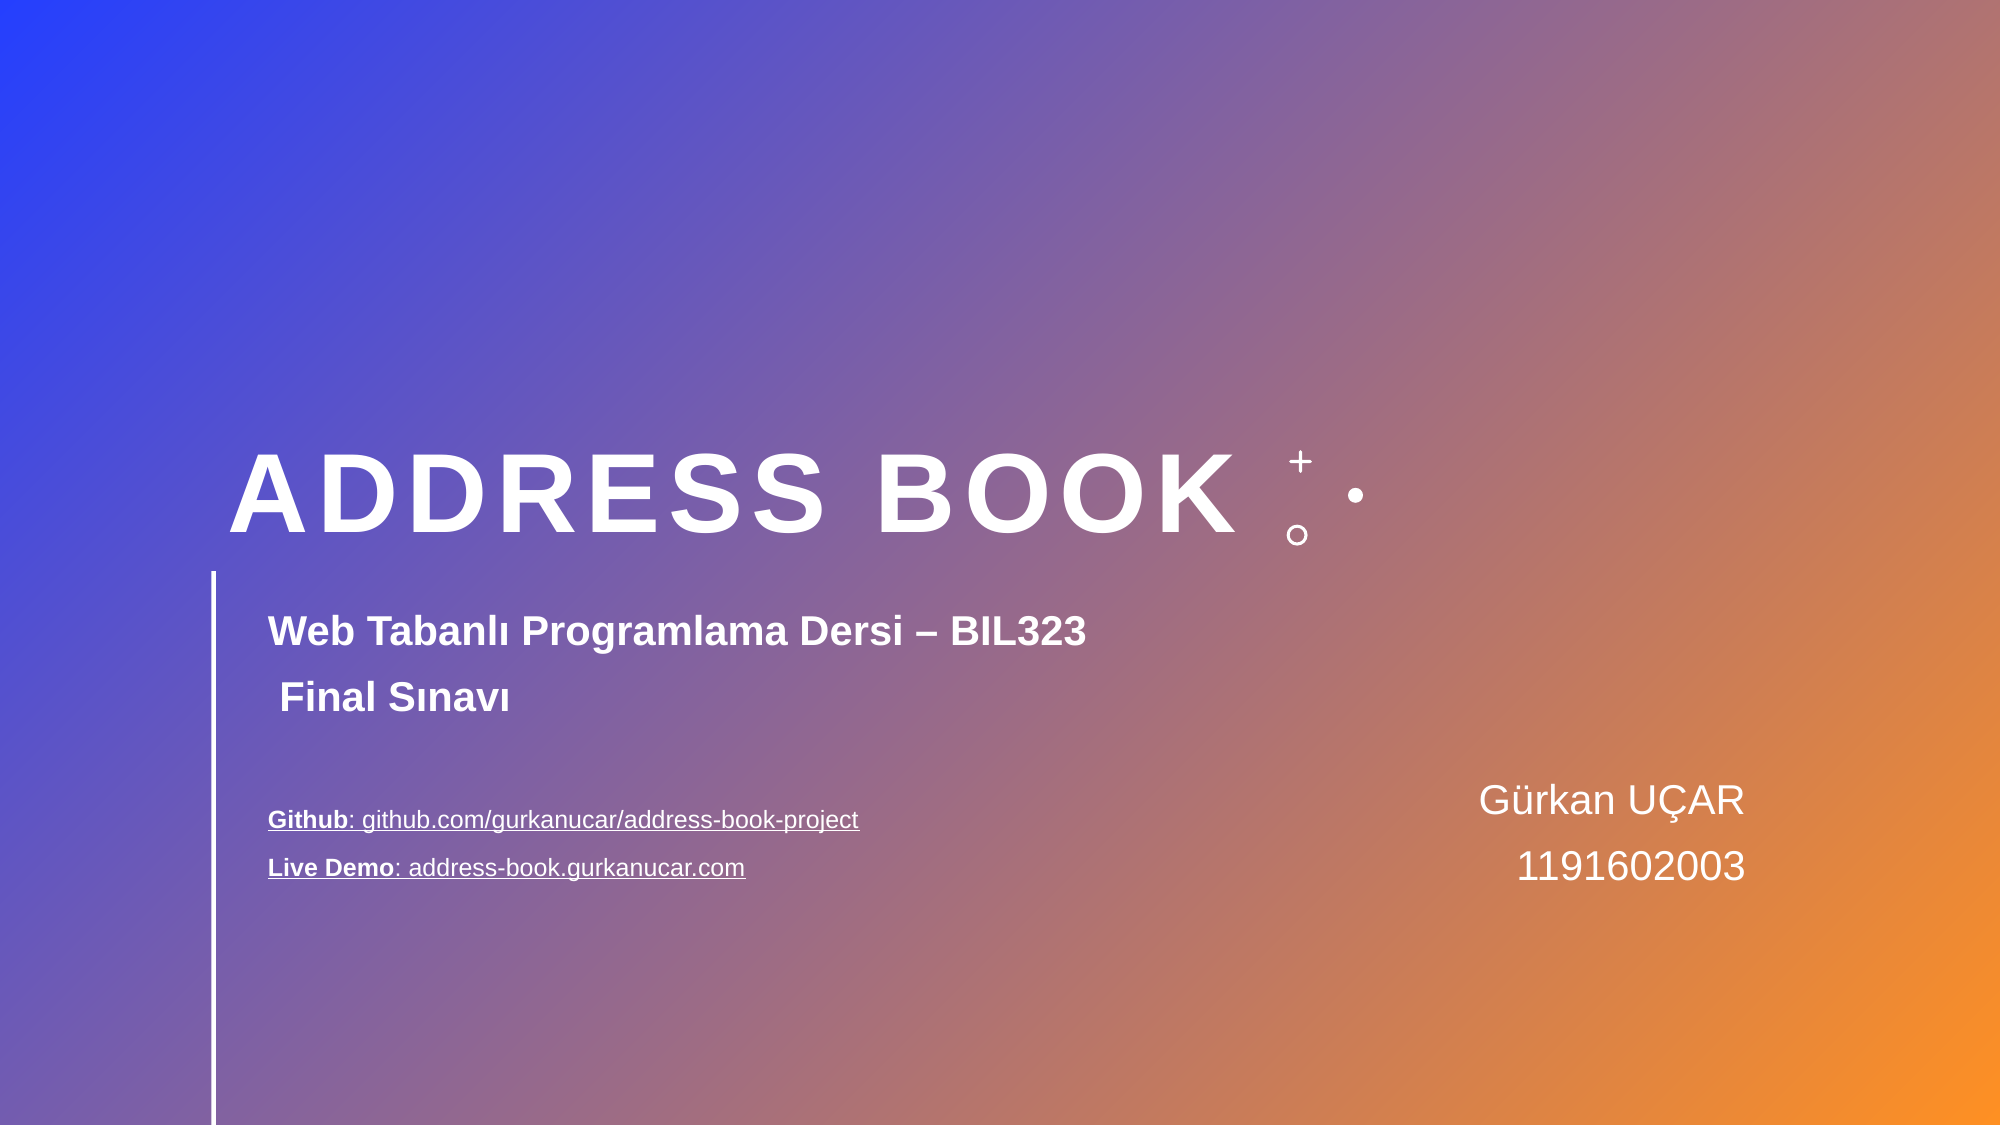

# Address book
Web Tabanlı Programlama Dersi – BIL323
 Final Sınavı

Github: github.com/gurkanucar/address-book-project
Live Demo: address-book.gurkanucar.com
Gürkan UÇAR
1191602003